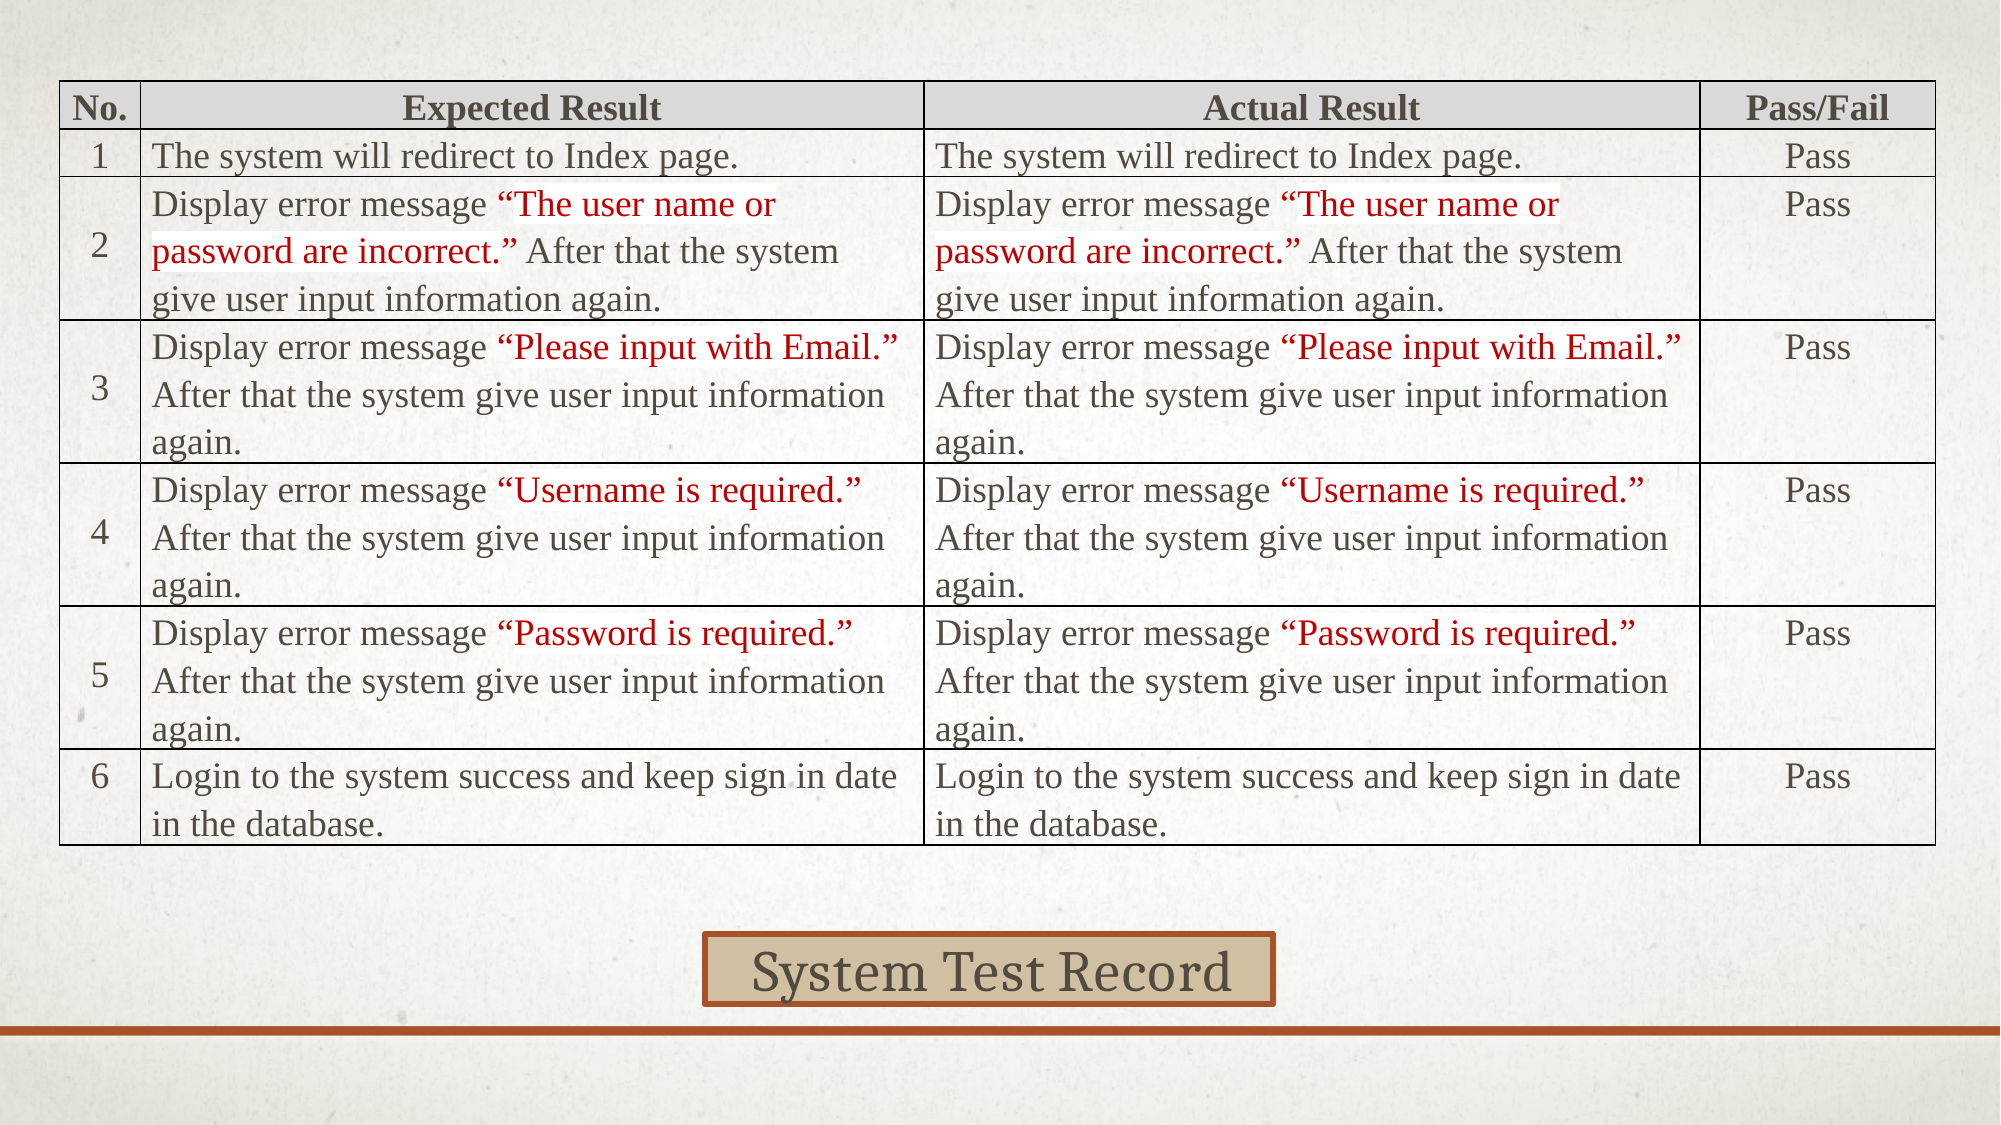

| No. | Expected Result | Actual Result | Pass/Fail |
| --- | --- | --- | --- |
| 1 | The system will redirect to Index page. | The system will redirect to Index page. | Pass |
| 2 | Display error message “The user name or password are incorrect.” After that the system give user input information again. | Display error message “The user name or password are incorrect.” After that the system give user input information again. | Pass |
| 3 | Display error message “Please input with Email.” After that the system give user input information again. | Display error message “Please input with Email.” After that the system give user input information again. | Pass |
| 4 | Display error message “Username is required.” After that the system give user input information again. | Display error message “Username is required.” After that the system give user input information again. | Pass |
| 5 | Display error message “Password is required.” After that the system give user input information again. | Display error message “Password is required.” After that the system give user input information again. | Pass |
| 6 | Login to the system success and keep sign in date in the database. | Login to the system success and keep sign in date in the database. | Pass |
System Test Record